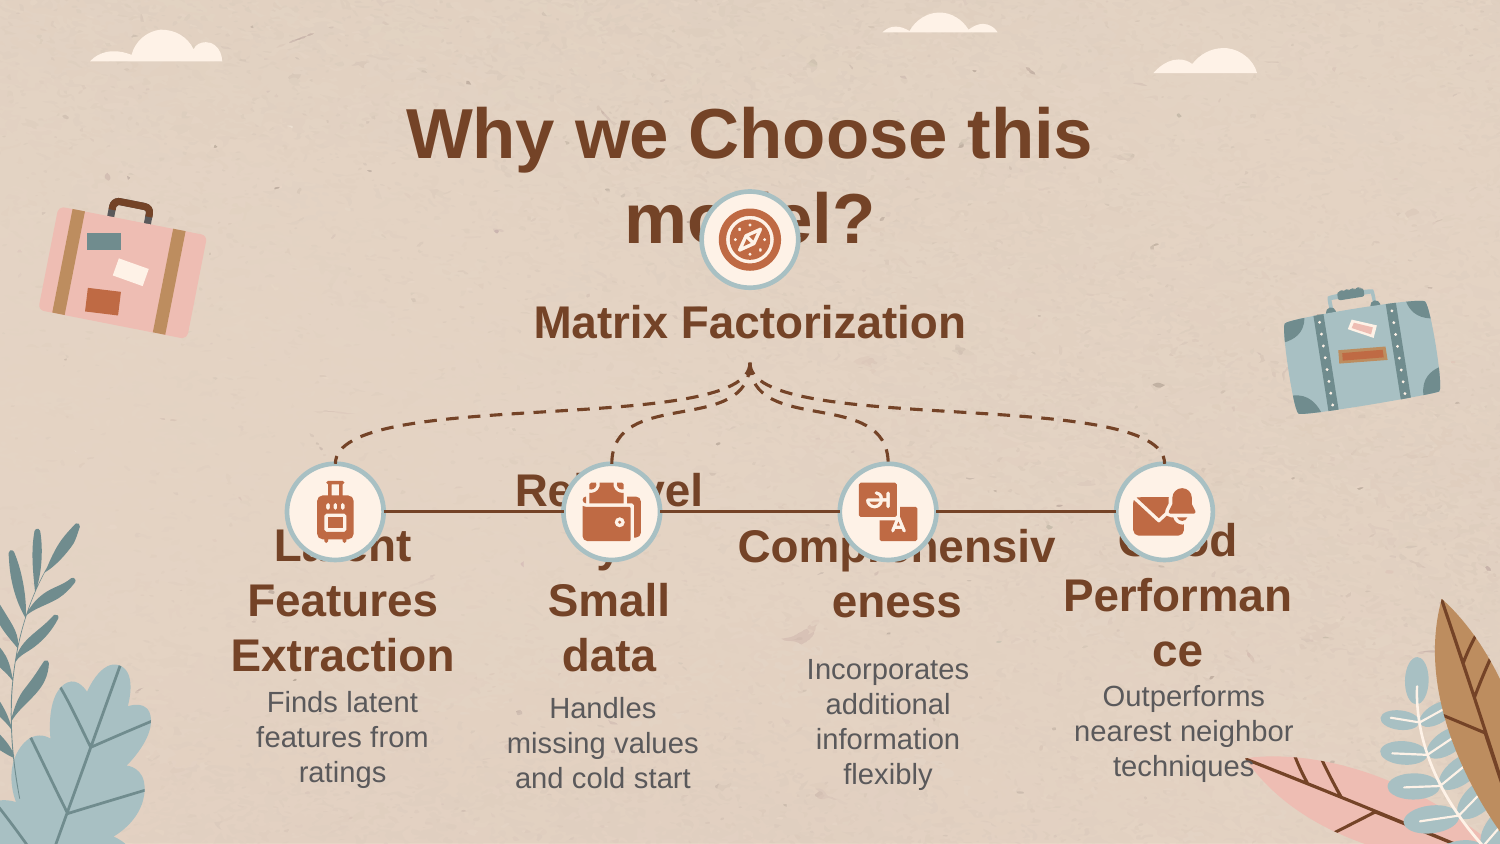

# Why we Choose this model?

Matrix Factorization

Latent Features
Extraction
Comprehensiveness
Relatively
Small data
Good Performance
Incorporates additional information flexibly

Outperforms nearest neighbor techniques
Finds latent features from ratings

Handles missing values and cold start